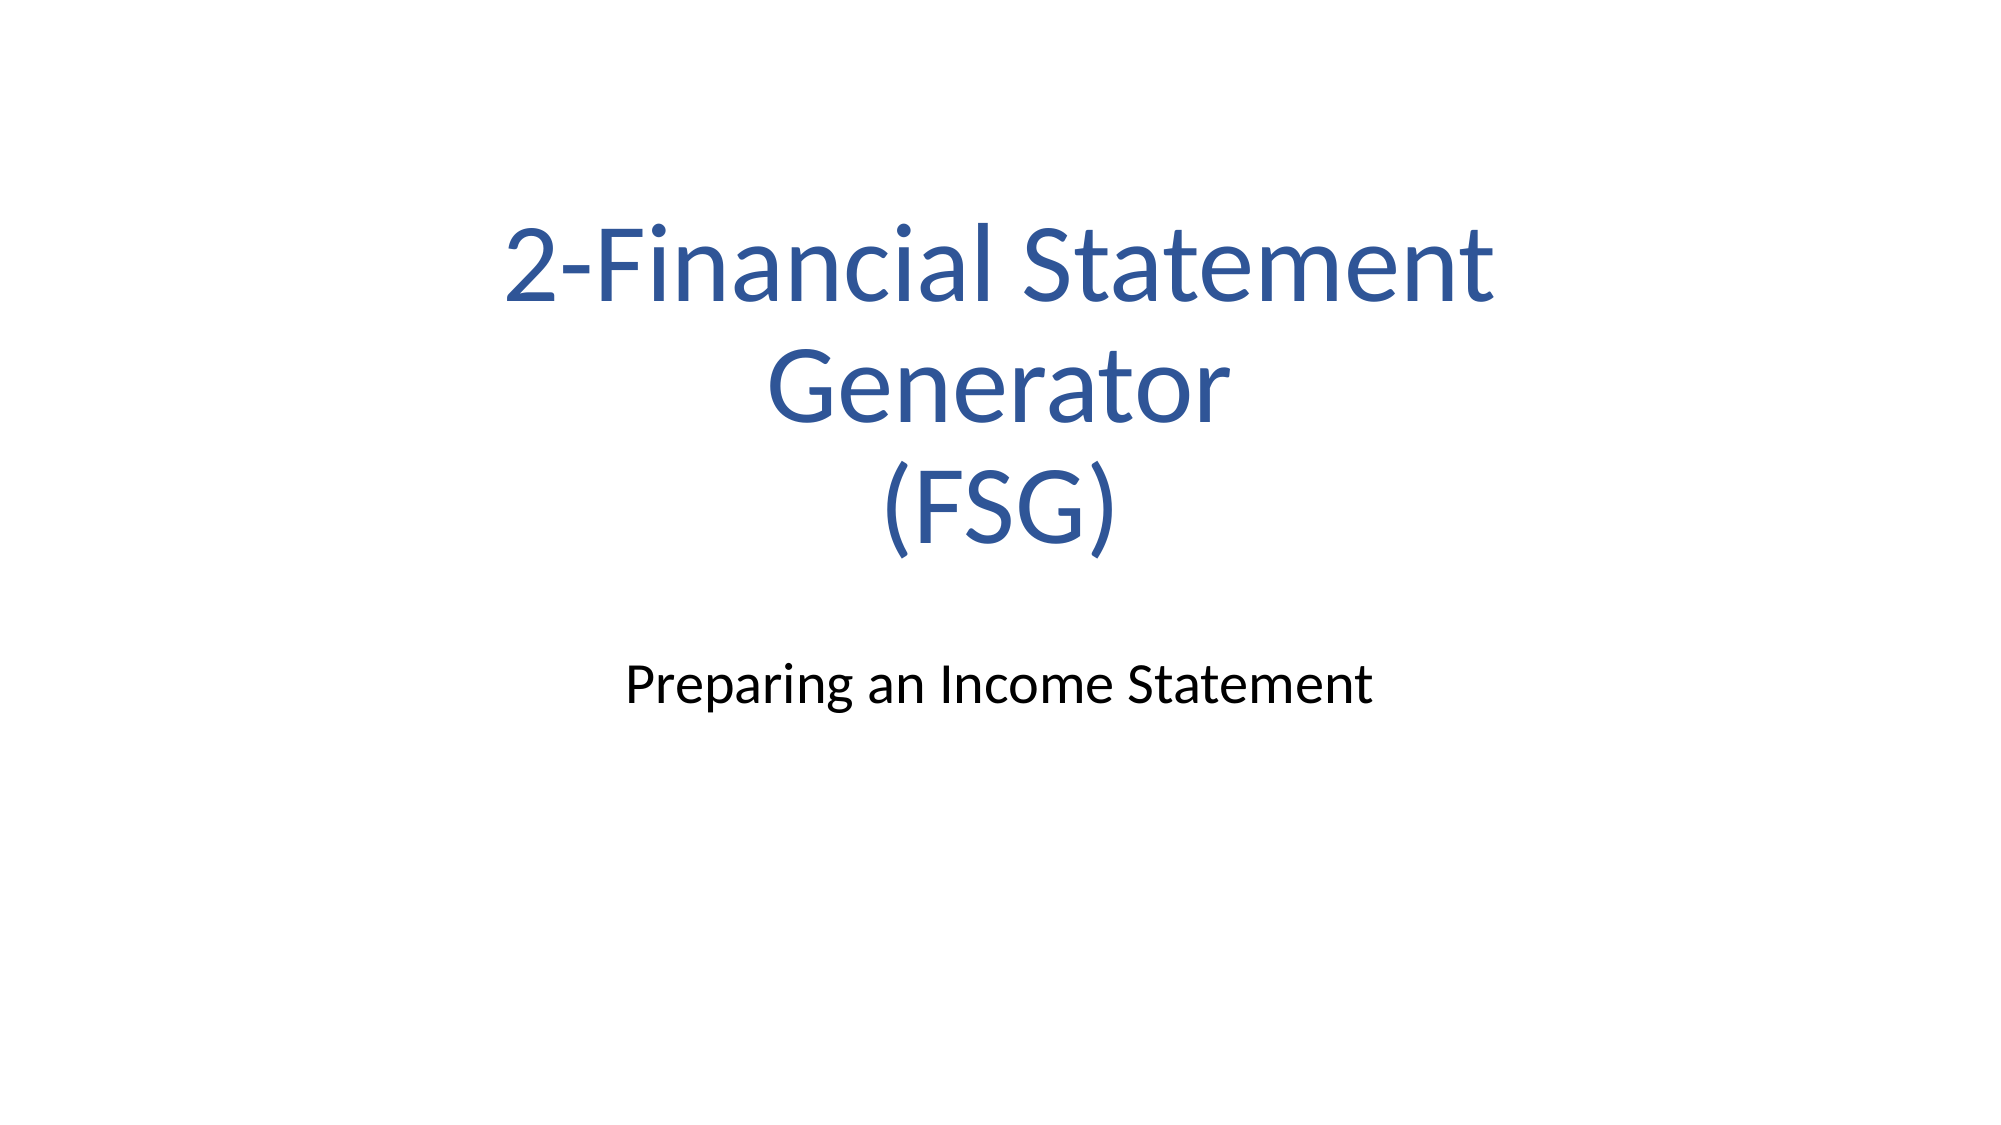

# 2-Financial Statement Generator (FSG)
Preparing an Income Statement